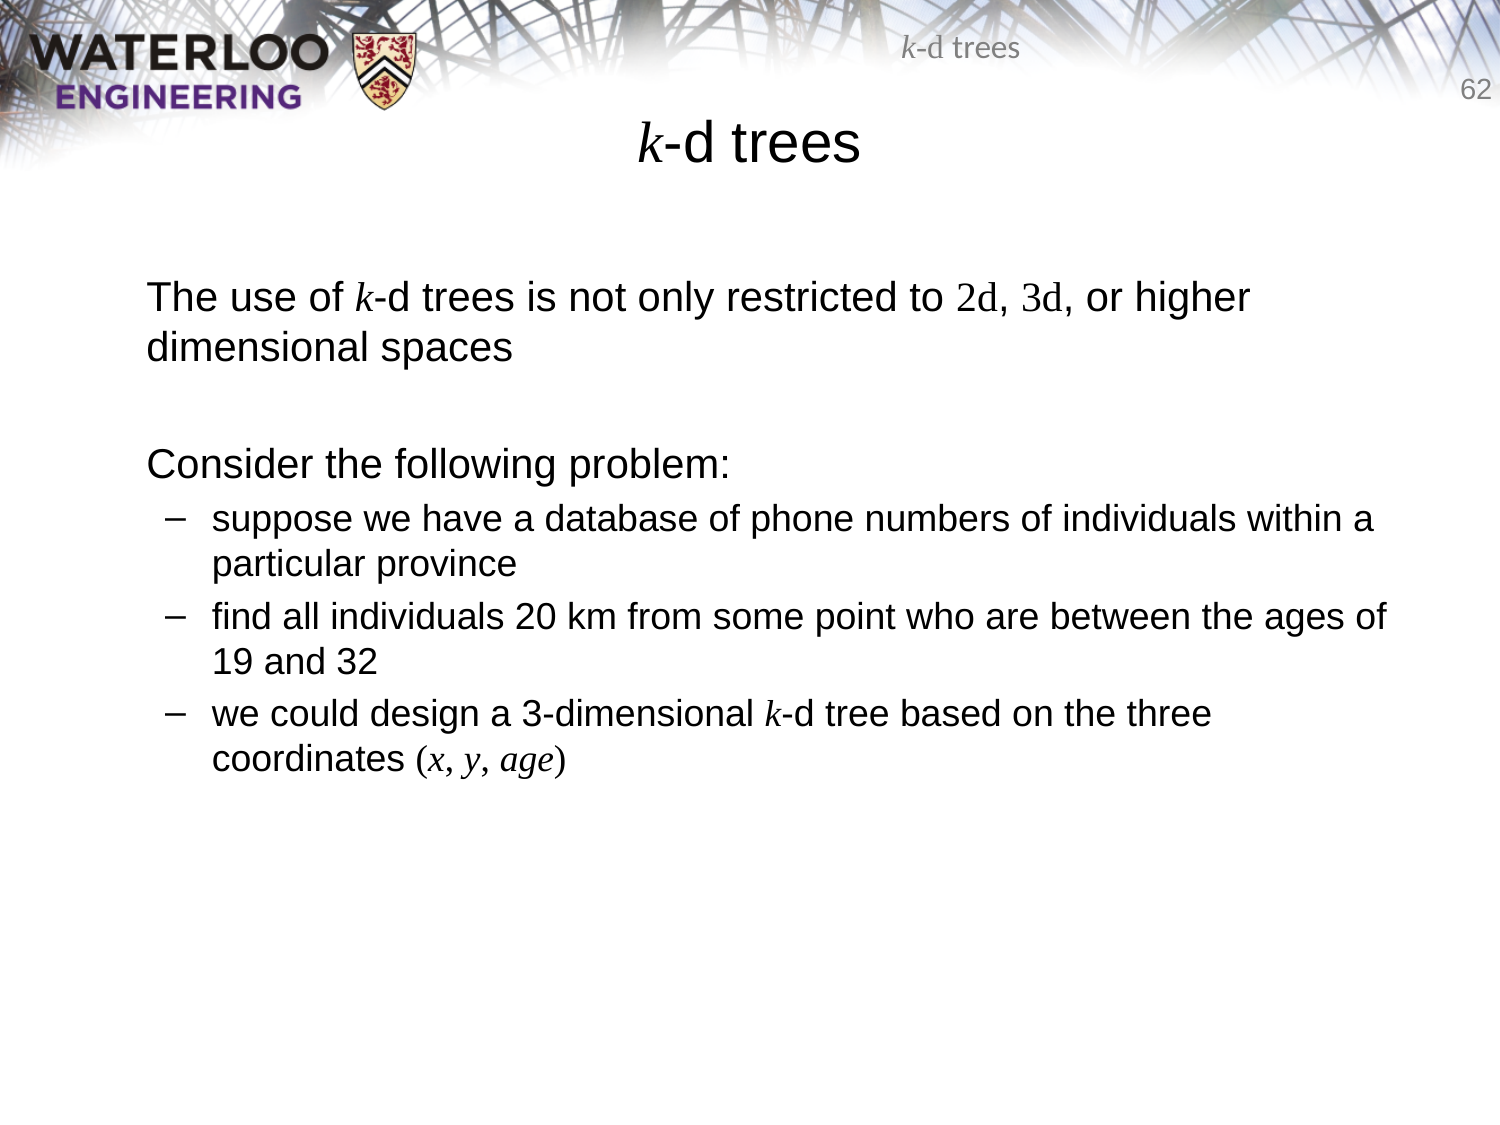

# k-d trees
	The use of k-d trees is not only restricted to 2d, 3d, or higher dimensional spaces

	Consider the following problem:
suppose we have a database of phone numbers of individuals within a particular province
find all individuals 20 km from some point who are between the ages of 19 and 32
we could design a 3-dimensional k-d tree based on the three coordinates (x, y, age)